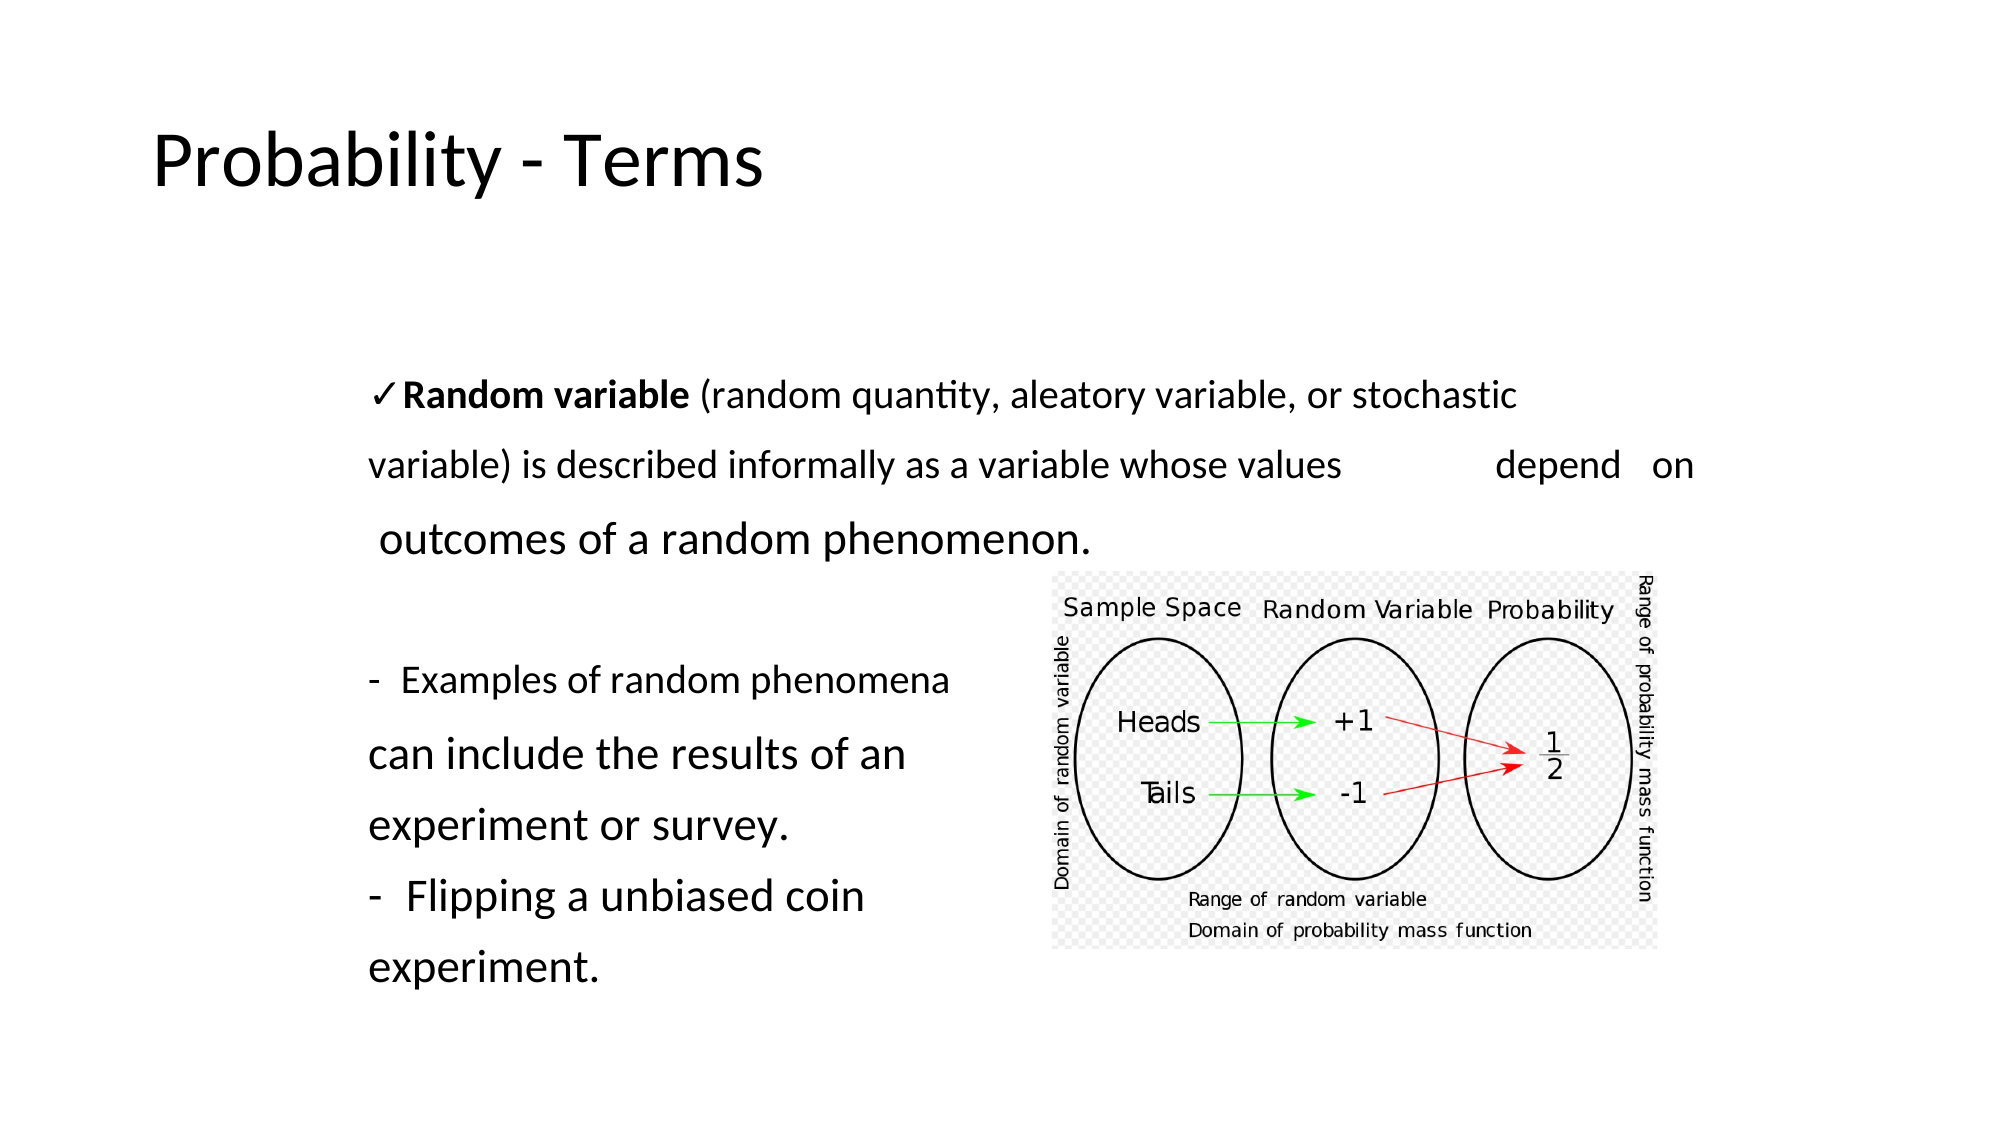

Probability - Terms
✓Random variable (random quantity, aleatory variable, or stochastic
variable) is described informally as a variable whose values
outcomes of a random phenomenon.
depend
on

-  Examples of random phenomena
can include the results of an
experiment or survey.
-  Flipping a unbiased coin
experiment.